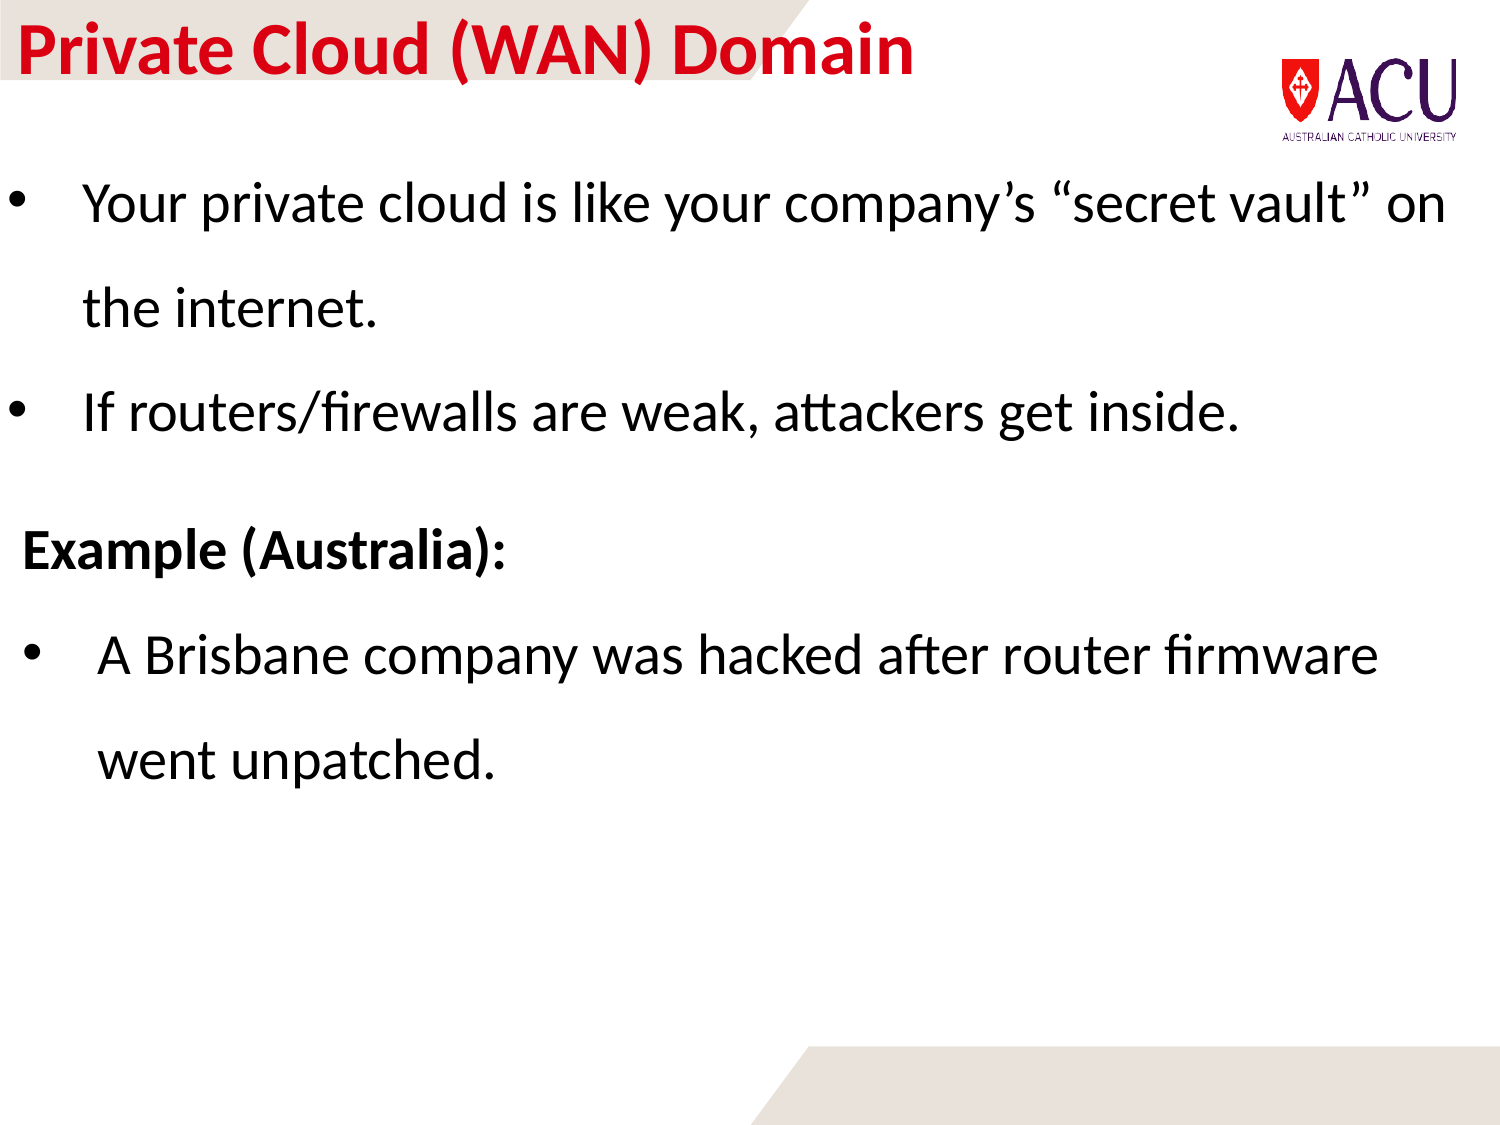

# Private Cloud (WAN) Domain
Your private cloud is like your company’s “secret vault” on the internet.
If routers/firewalls are weak, attackers get inside.
Example (Australia):
A Brisbane company was hacked after router firmware went unpatched.